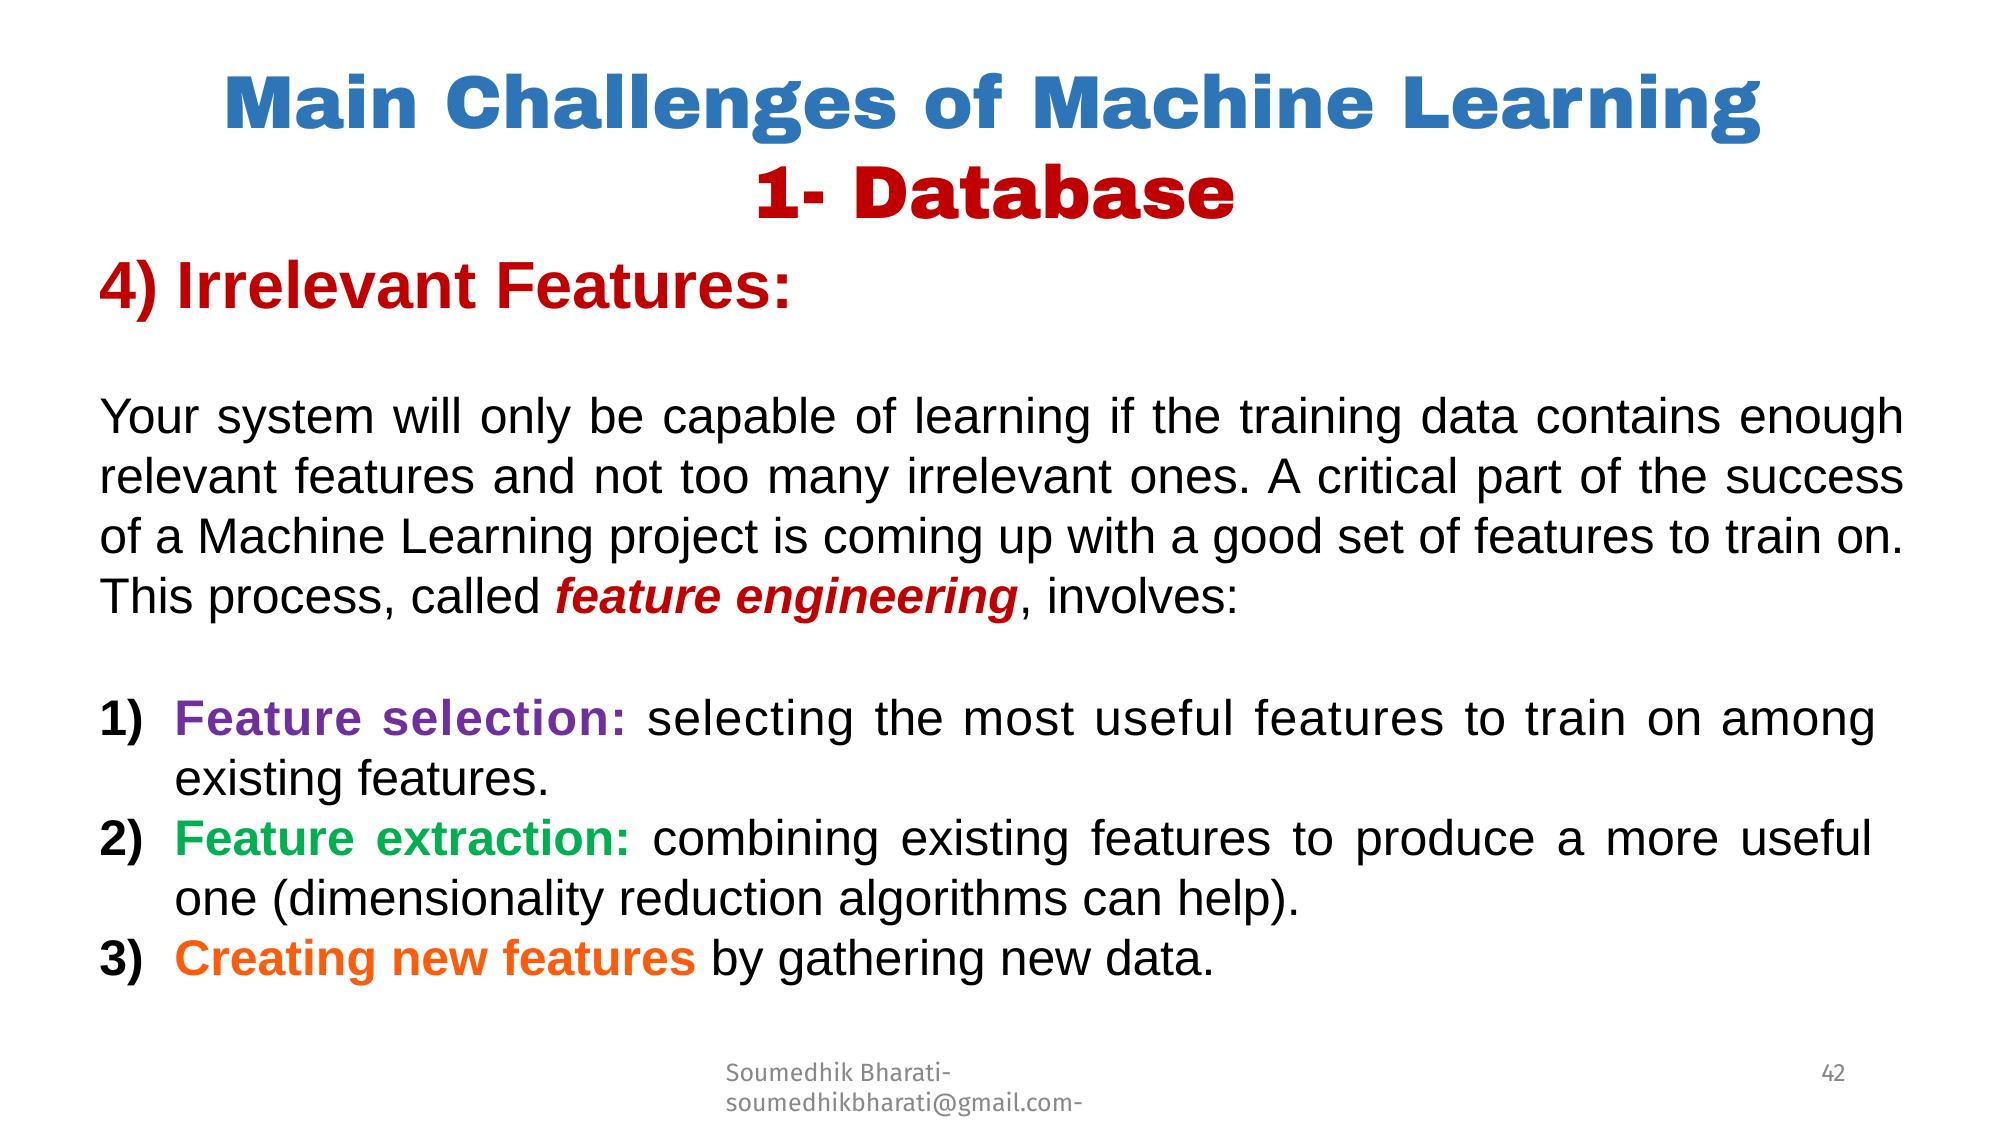

# Main Challenges of Machine Learning 1- Database
Irrelevant Features:
Your system will only be capable of learning if the training data contains enough relevant features and not too many irrelevant ones. A critical part of the success of a Machine Learning project is coming up with a good set of features to train on. This process, called feature engineering, involves:

Feature selection: selecting the most useful features to train on among existing features.
Feature extraction: combining existing features to produce a more useful one (dimensionality reduction algorithms can help).
Creating new features by gathering new data.
Soumedhik Bharati- soumedhikbharati@gmail.com-
42